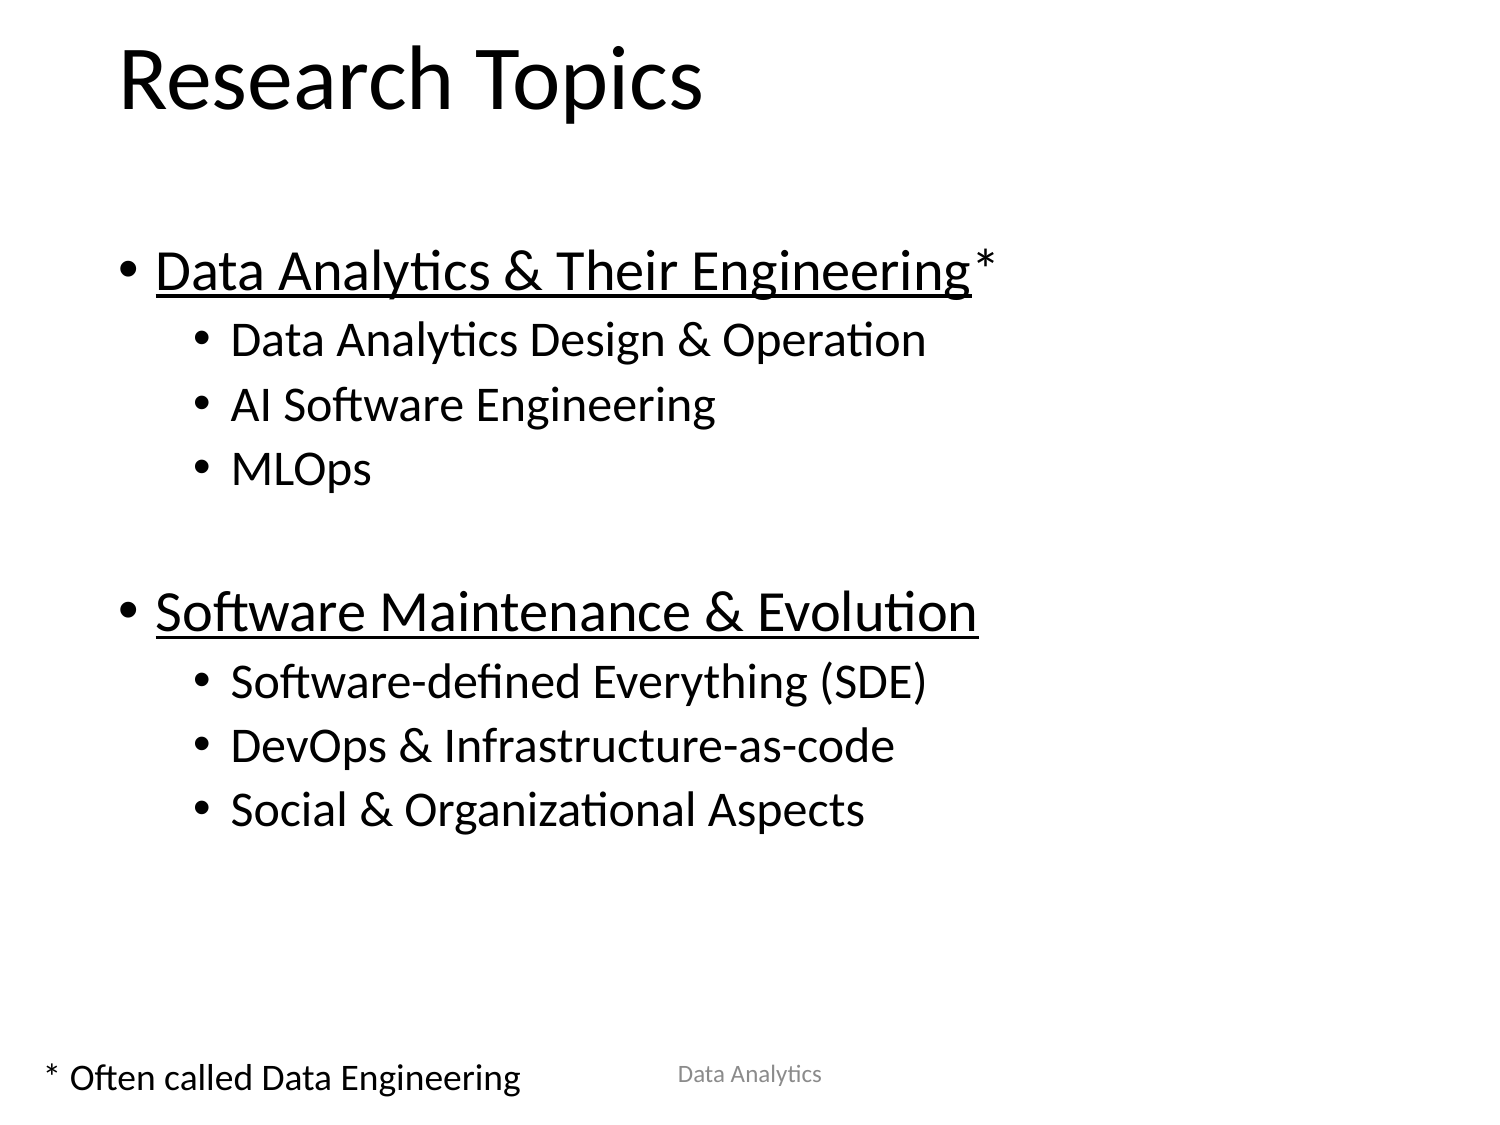

# Research Topics
Data Analytics & Their Engineering*
Data Analytics Design & Operation
AI Software Engineering
MLOps

Software Maintenance & Evolution
Software-defined Everything (SDE)
DevOps & Infrastructure-as-code
Social & Organizational Aspects
Data Analytics
* Often called Data Engineering